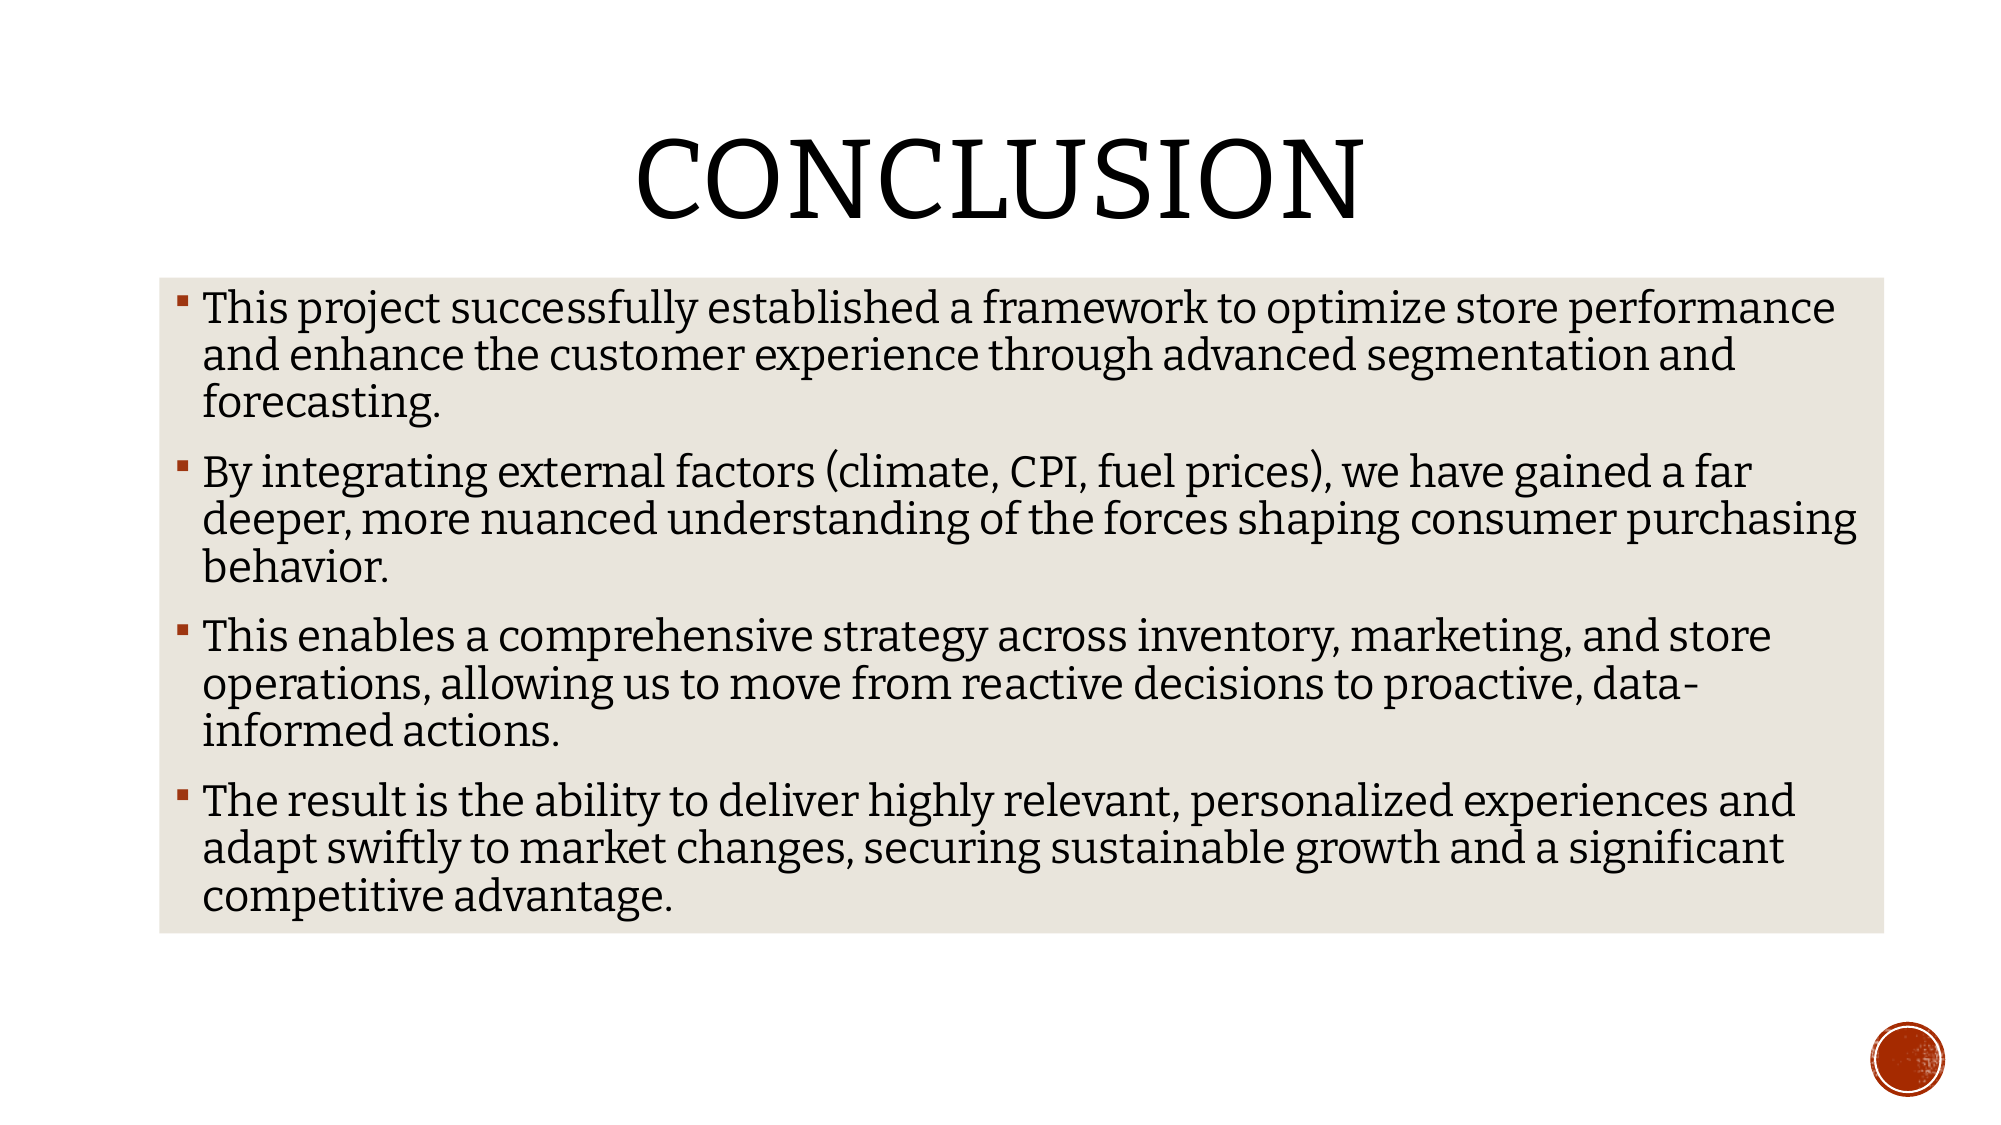

# Conclusion
This project successfully established a framework to optimize store performance and enhance the customer experience through advanced segmentation and forecasting.
By integrating external factors (climate, CPI, fuel prices), we have gained a far deeper, more nuanced understanding of the forces shaping consumer purchasing behavior.
This enables a comprehensive strategy across inventory, marketing, and store operations, allowing us to move from reactive decisions to proactive, data-informed actions.
The result is the ability to deliver highly relevant, personalized experiences and adapt swiftly to market changes, securing sustainable growth and a significant competitive advantage.